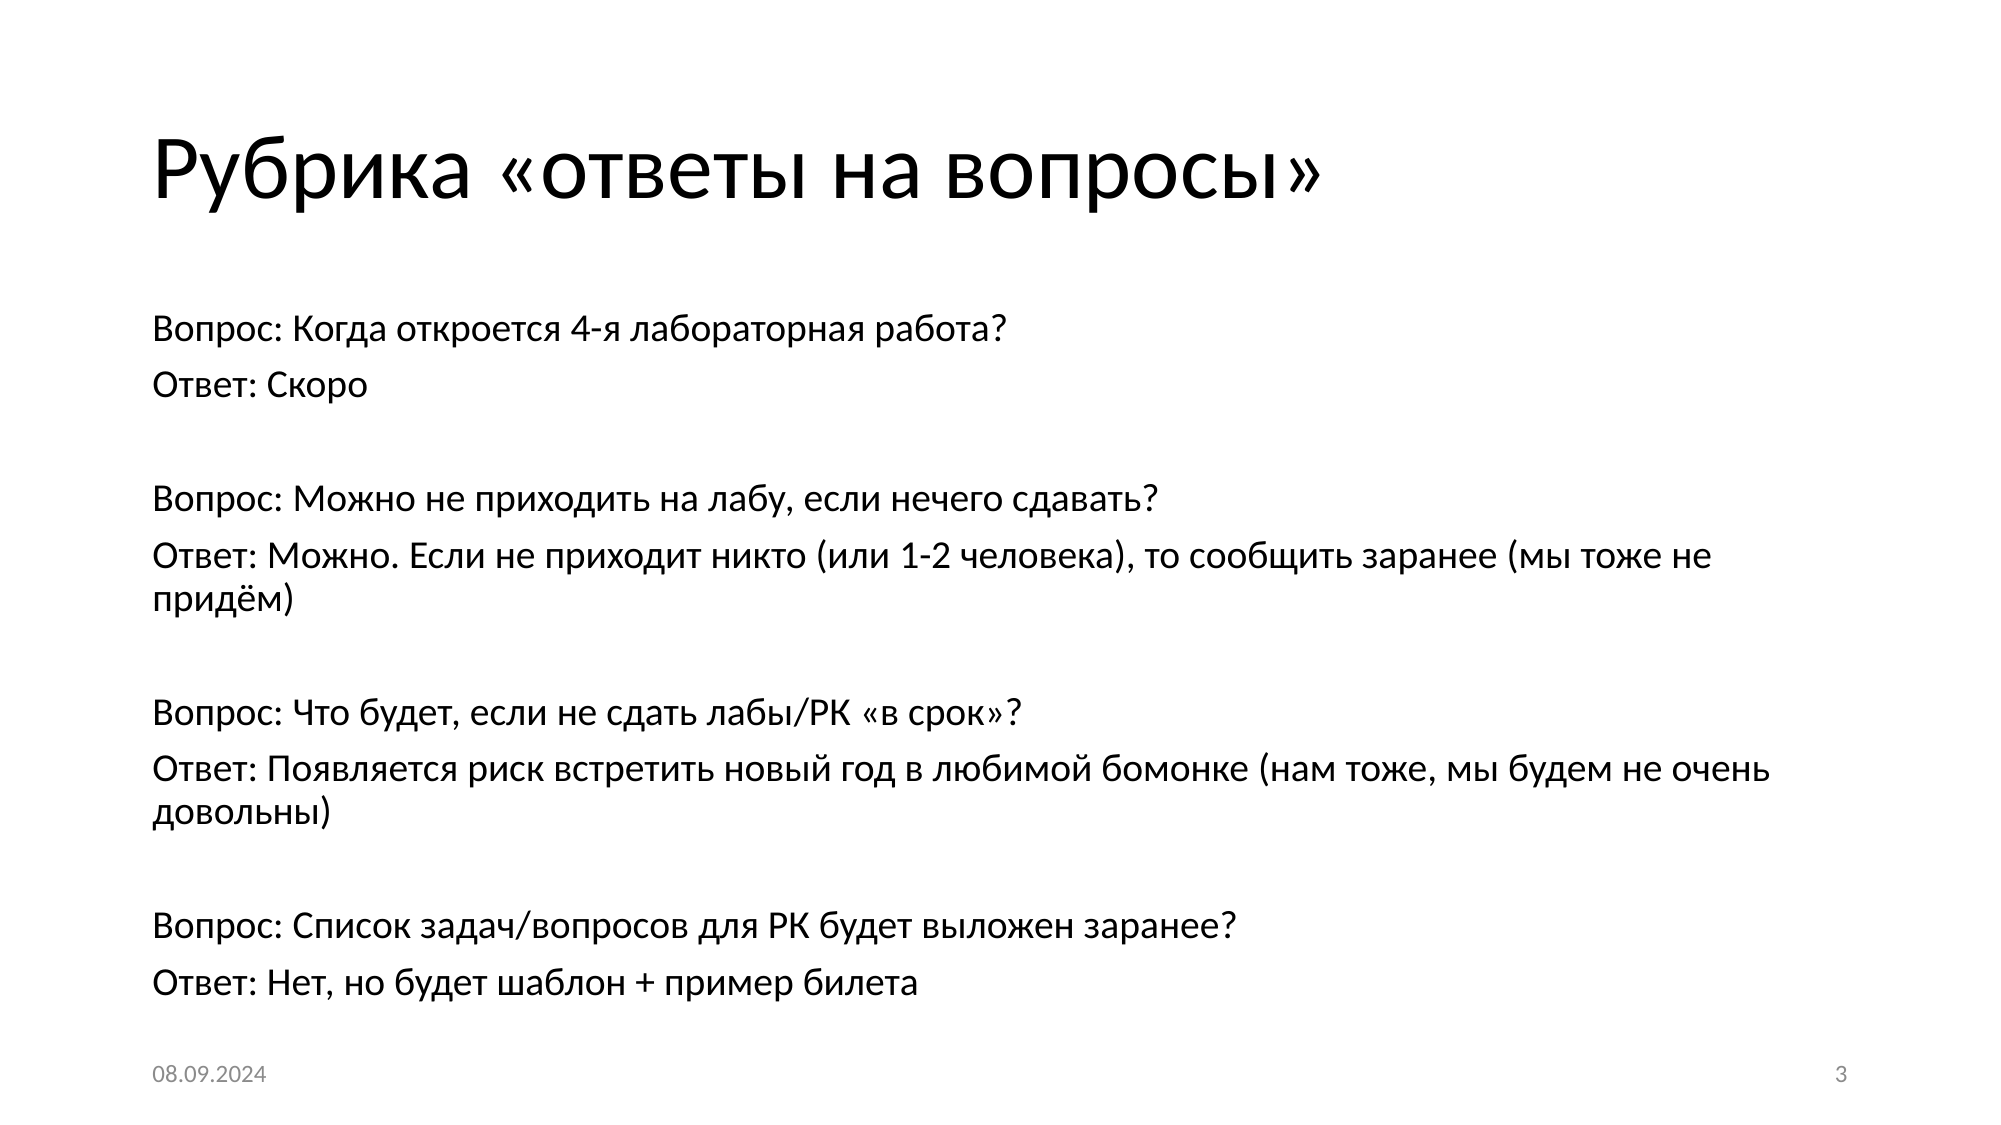

# Рубрика «ответы на вопросы»
Вопрос: Когда откроется 4-я лабораторная работа?
Ответ: Скоро

Вопрос: Можно не приходить на лабу, если нечего сдавать?
Ответ: Можно. Если не приходит никто (или 1-2 человека), то сообщить заранее (мы тоже не придём)

Вопрос: Что будет, если не сдать лабы/РК «в срок»?
Ответ: Появляется риск встретить новый год в любимой бомонке (нам тоже, мы будем не очень довольны)

Вопрос: Список задач/вопросов для РК будет выложен заранее?
Ответ: Нет, но будет шаблон + пример билета
08.09.2024
3